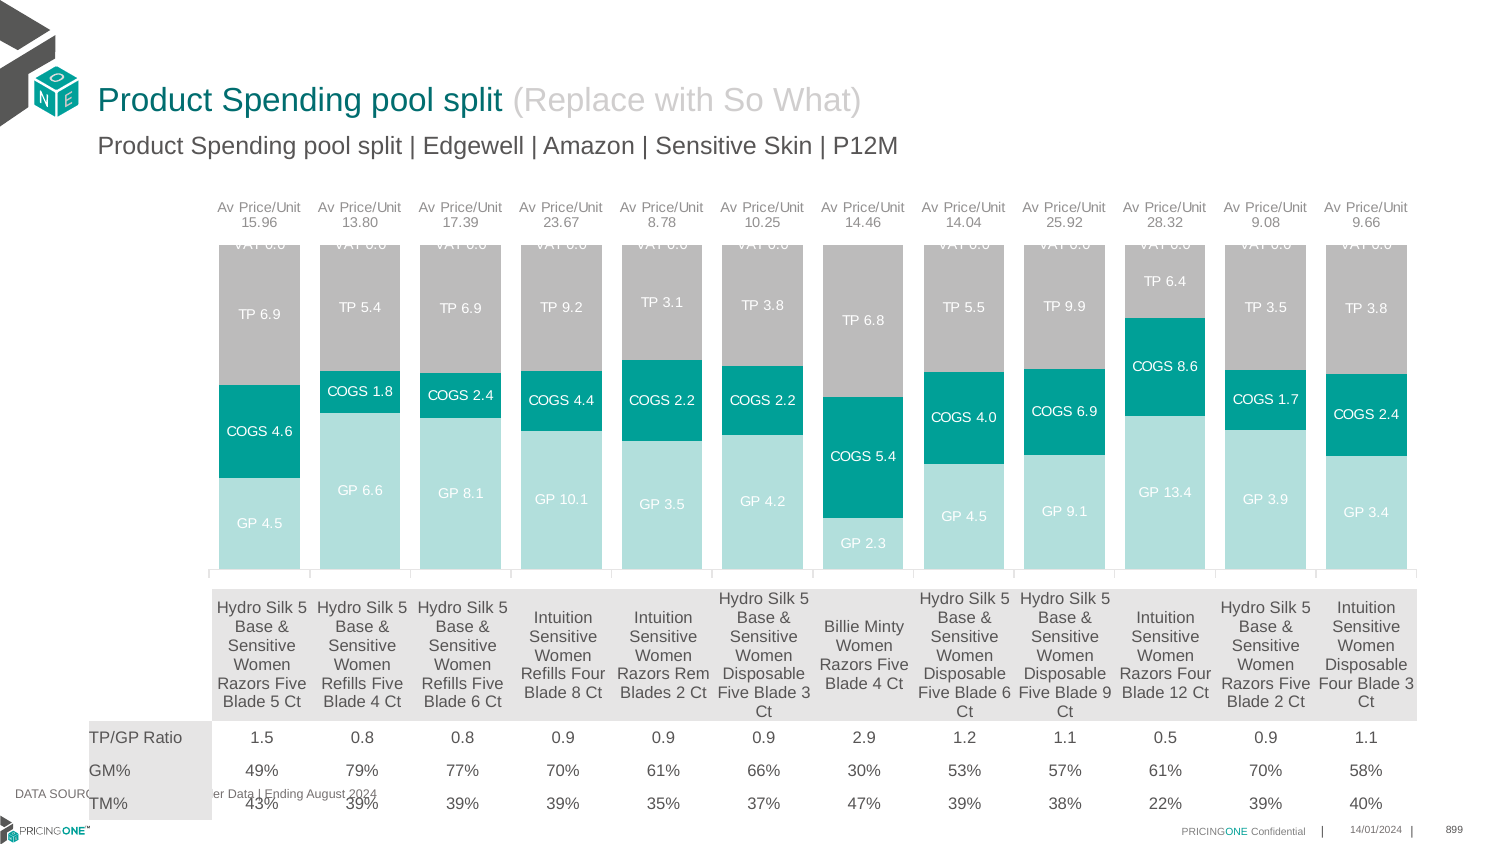

# Product Spending pool split (Replace with So What)
Product Spending pool split | Edgewell | Amazon | Sensitive Skin | P12M

### Chart

| Category | GP | COGS | TP | VAT |
|---|---|---|---|---|
| Av Price/Unit 15.96 | 4.480582334788087 | 4.571983711630114 | 6.90783861731461 | 0.0 |
| Av Price/Unit 13.80 | 6.648343211594761 | 1.7716608292940443 | 5.379907174737246 | 0.0 |
| Av Price/Unit 17.39 | 8.10223093232646 | 2.421214028463549 | 6.863878543803599 | 0.0 |
| Av Price/Unit 23.67 | 10.10536295686818 | 4.383341601709105 | 9.178408975691436 | 0.0 |
| Av Price/Unit 8.78 | 3.4703854622582275 | 2.1912986860441968 | 3.1148208517741454 | 0.0 |
| Av Price/Unit 10.25 | 4.234094848762603 | 2.1861952703941334 | 3.8335644912923934 | 0.0 |
| Av Price/Unit 14.46 | 2.3042767283498233 | 5.384868620984489 | 6.768232514962746 | 0.0 |
| Av Price/Unit 14.04 | 4.545431825566797 | 3.9970653792186694 | 5.492944224946459 | 0.0 |
| Av Price/Unit 25.92 | 9.106821555181781 | 6.893765247768146 | 9.916349411308062 | 0.0 |
| Av Price/Unit 28.32 | 13.3914 | 8.561999999999998 | 6.370512607737027 | 0.0 |
| Av Price/Unit 9.08 | 3.896208617068318 | 1.6887173999557816 | 3.4981460535043123 | 0.0 |
| Av Price/Unit 9.66 | 3.383520777118187 | 2.4325572199522014 | 3.8400780433274244 | 0.0 |
|  | Hydro Silk 5 Base & Sensitive Women Razors Five Blade 5 Ct | Hydro Silk 5 Base & Sensitive Women Refills Five Blade 4 Ct | Hydro Silk 5 Base & Sensitive Women Refills Five Blade 6 Ct | Intuition Sensitive Women Refills Four Blade 8 Ct | Intuition Sensitive Women Razors Rem Blades 2 Ct | Hydro Silk 5 Base & Sensitive Women Disposable Five Blade 3 Ct | Billie Minty Women Razors Five Blade 4 Ct | Hydro Silk 5 Base & Sensitive Women Disposable Five Blade 6 Ct | Hydro Silk 5 Base & Sensitive Women Disposable Five Blade 9 Ct | Intuition Sensitive Women Razors Four Blade 12 Ct | Hydro Silk 5 Base & Sensitive Women Razors Five Blade 2 Ct | Intuition Sensitive Women Disposable Four Blade 3 Ct |
| --- | --- | --- | --- | --- | --- | --- | --- | --- | --- | --- | --- | --- |
| TP/GP Ratio | 1.5 | 0.8 | 0.8 | 0.9 | 0.9 | 0.9 | 2.9 | 1.2 | 1.1 | 0.5 | 0.9 | 1.1 |
| GM% | 49% | 79% | 77% | 70% | 61% | 66% | 30% | 53% | 57% | 61% | 70% | 58% |
| TM% | 43% | 39% | 39% | 39% | 35% | 37% | 47% | 39% | 38% | 22% | 39% | 40% |
DATA SOURCE: Trade Panel/Retailer Data | Ending August 2024

14/01/2024
899